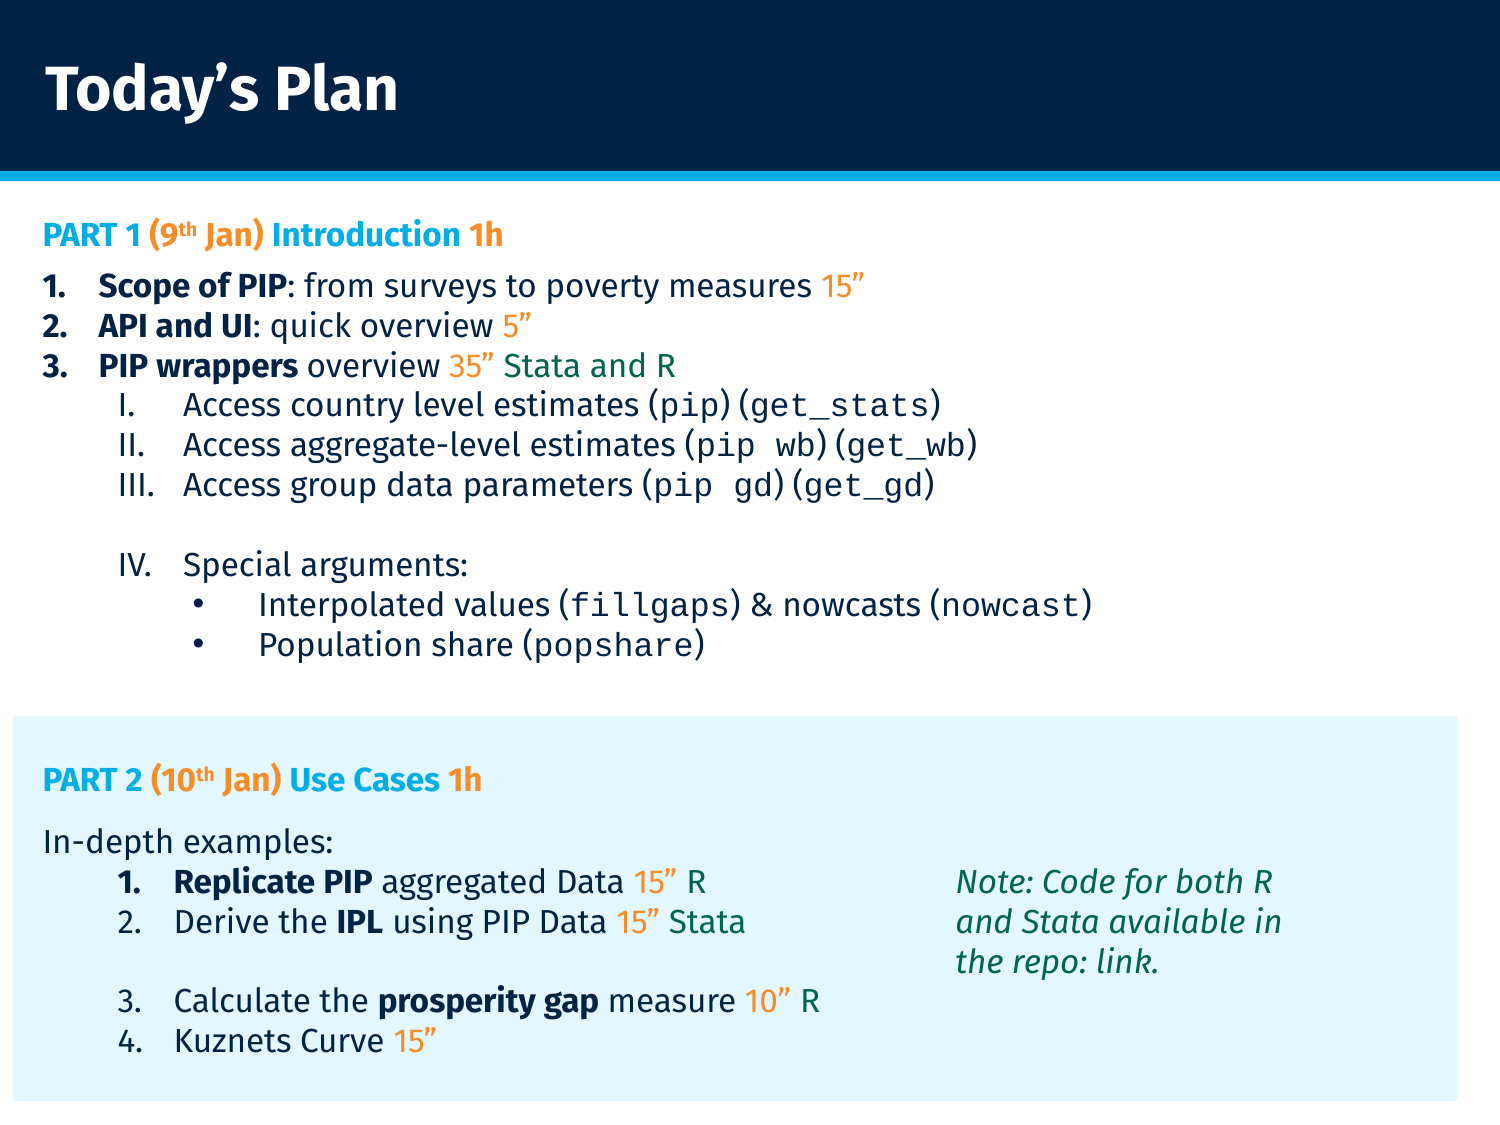

Today’s Plan

PART 1 (9th Jan) Introduction 1h
Scope of PIP: from surveys to poverty measures 15”
API and UI: quick overview 5”
PIP wrappers overview 35” Stata and R
Access country level estimates (pip) (get_stats)
Access aggregate-level estimates (pip wb) (get_wb)
Access group data parameters (pip gd) (get_gd)

Special arguments:
Interpolated values (fillgaps) & nowcasts (nowcast)
Population share (popshare)

PART 2 (10th Jan) Use Cases 1h
In-depth examples:
Replicate PIP aggregated Data 15” R
Derive the IPL using PIP Data 15” Stata

Calculate the prosperity gap measure 10” R
Kuznets Curve 15”
Note: Code for both R and Stata available in the repo: link.